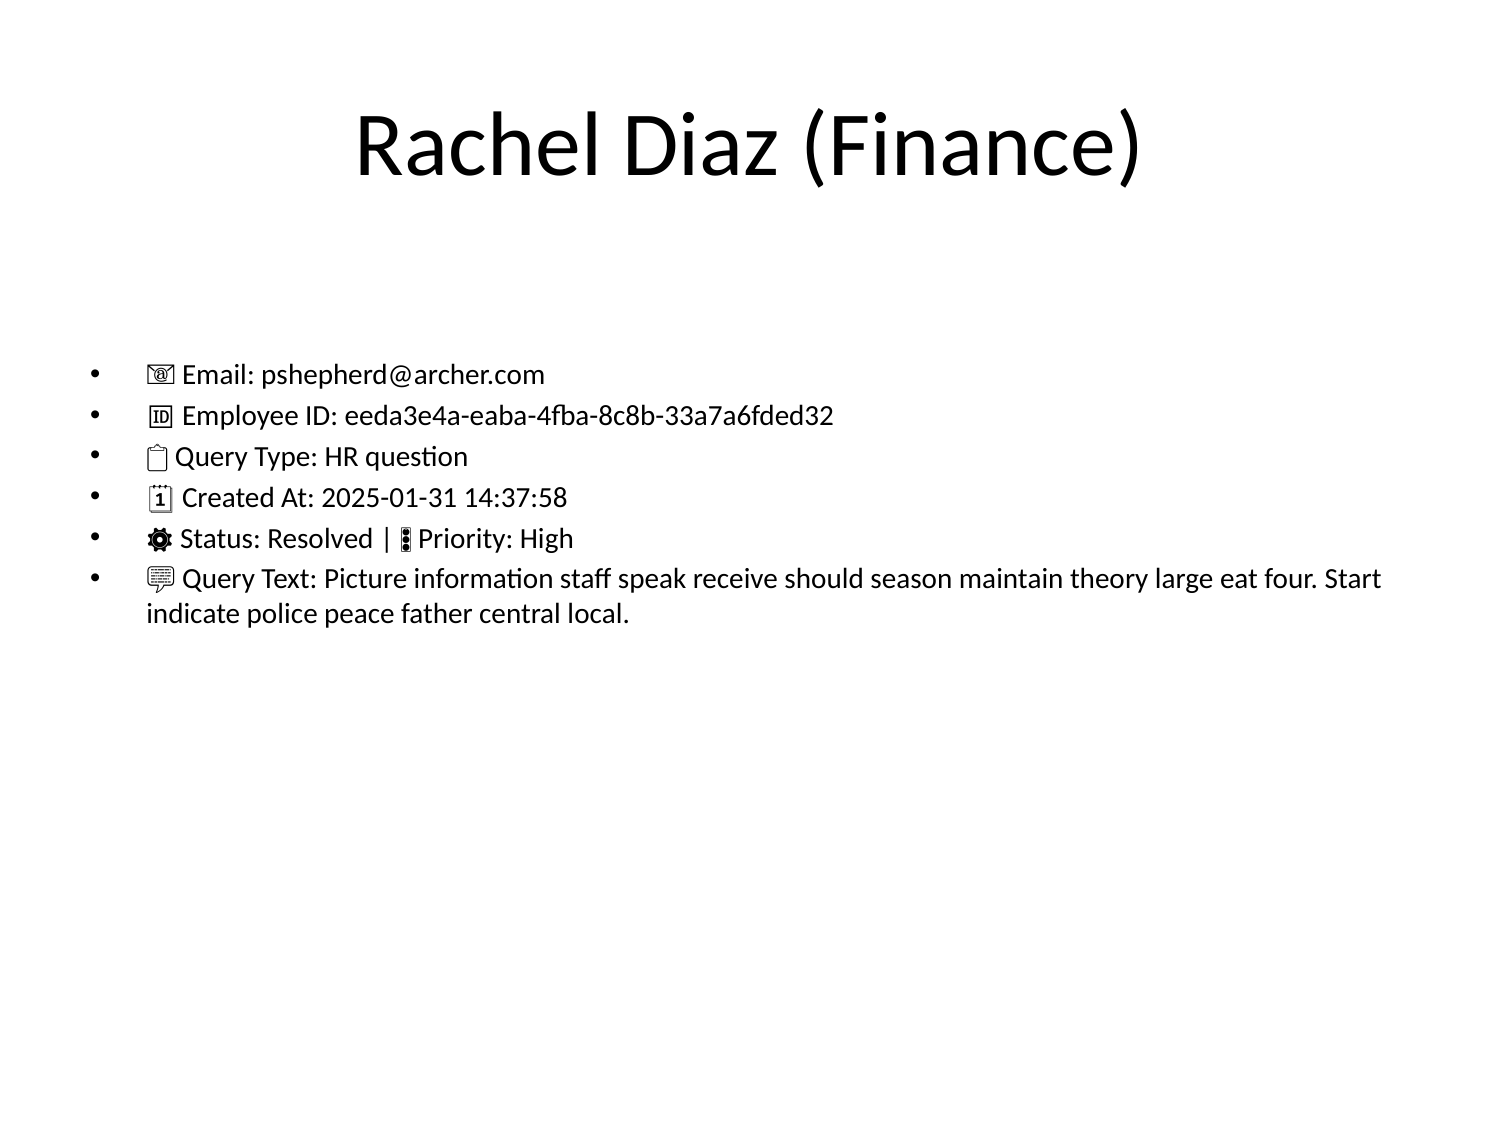

# Rachel Diaz (Finance)

📧 Email: pshepherd@archer.com
🆔 Employee ID: eeda3e4a-eaba-4fba-8c8b-33a7a6fded32
📋 Query Type: HR question
🗓 Created At: 2025-01-31 14:37:58
⚙ Status: Resolved | 🚦 Priority: High
💬 Query Text: Picture information staff speak receive should season maintain theory large eat four. Start indicate police peace father central local.